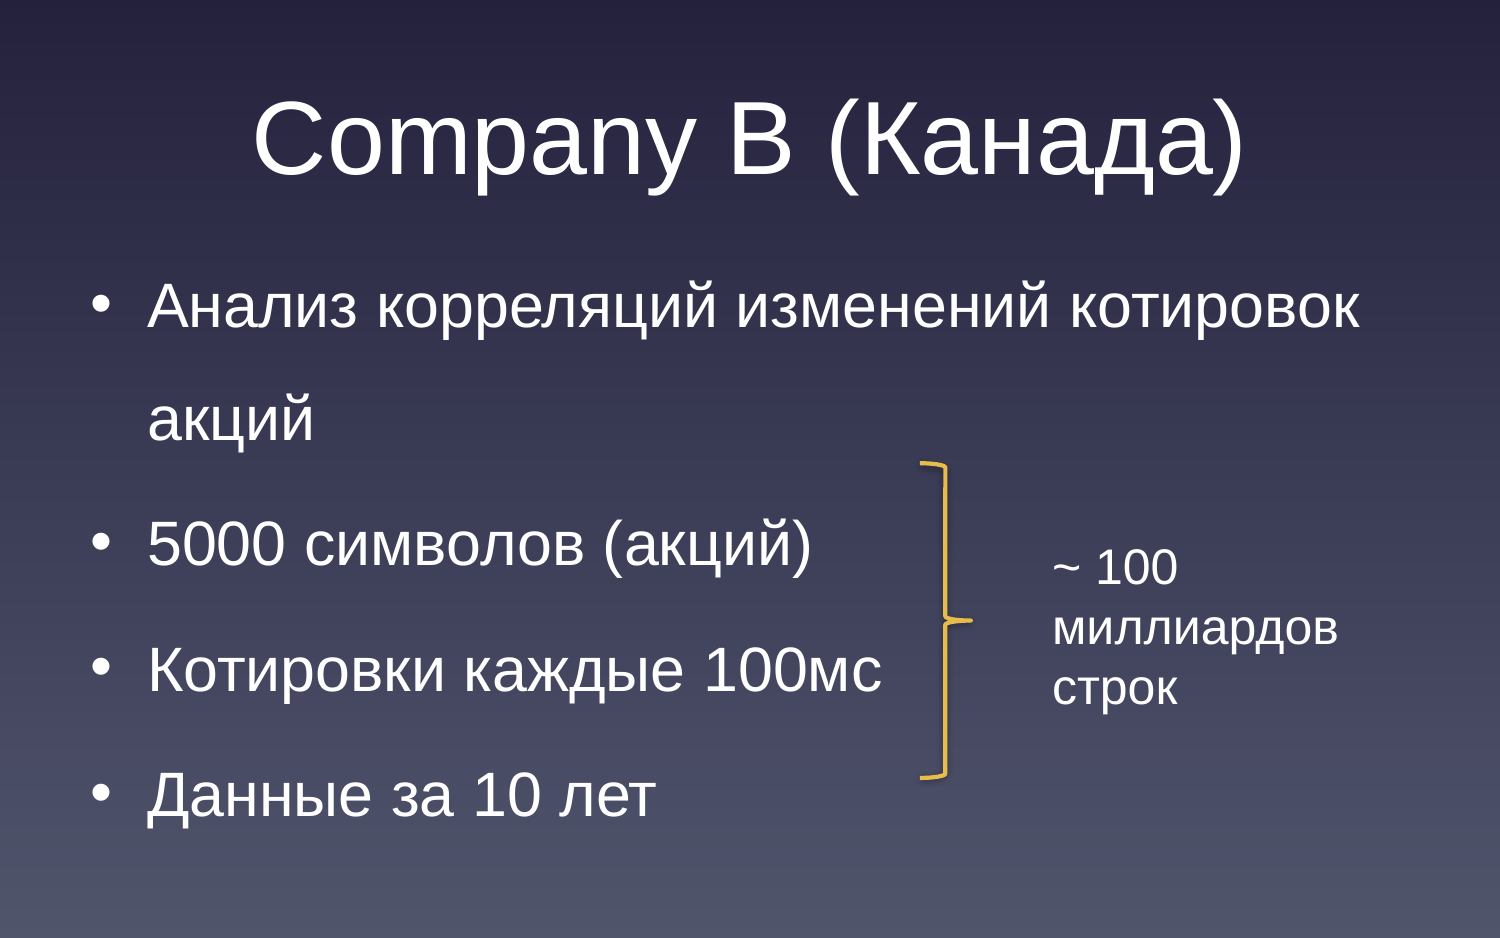

# Company B (Канада)
Анализ корреляций изменений котировок акций
5000 символов (акций)
Котировки каждые 100мс
Данные за 10 лет

~ 100 миллиардов строк